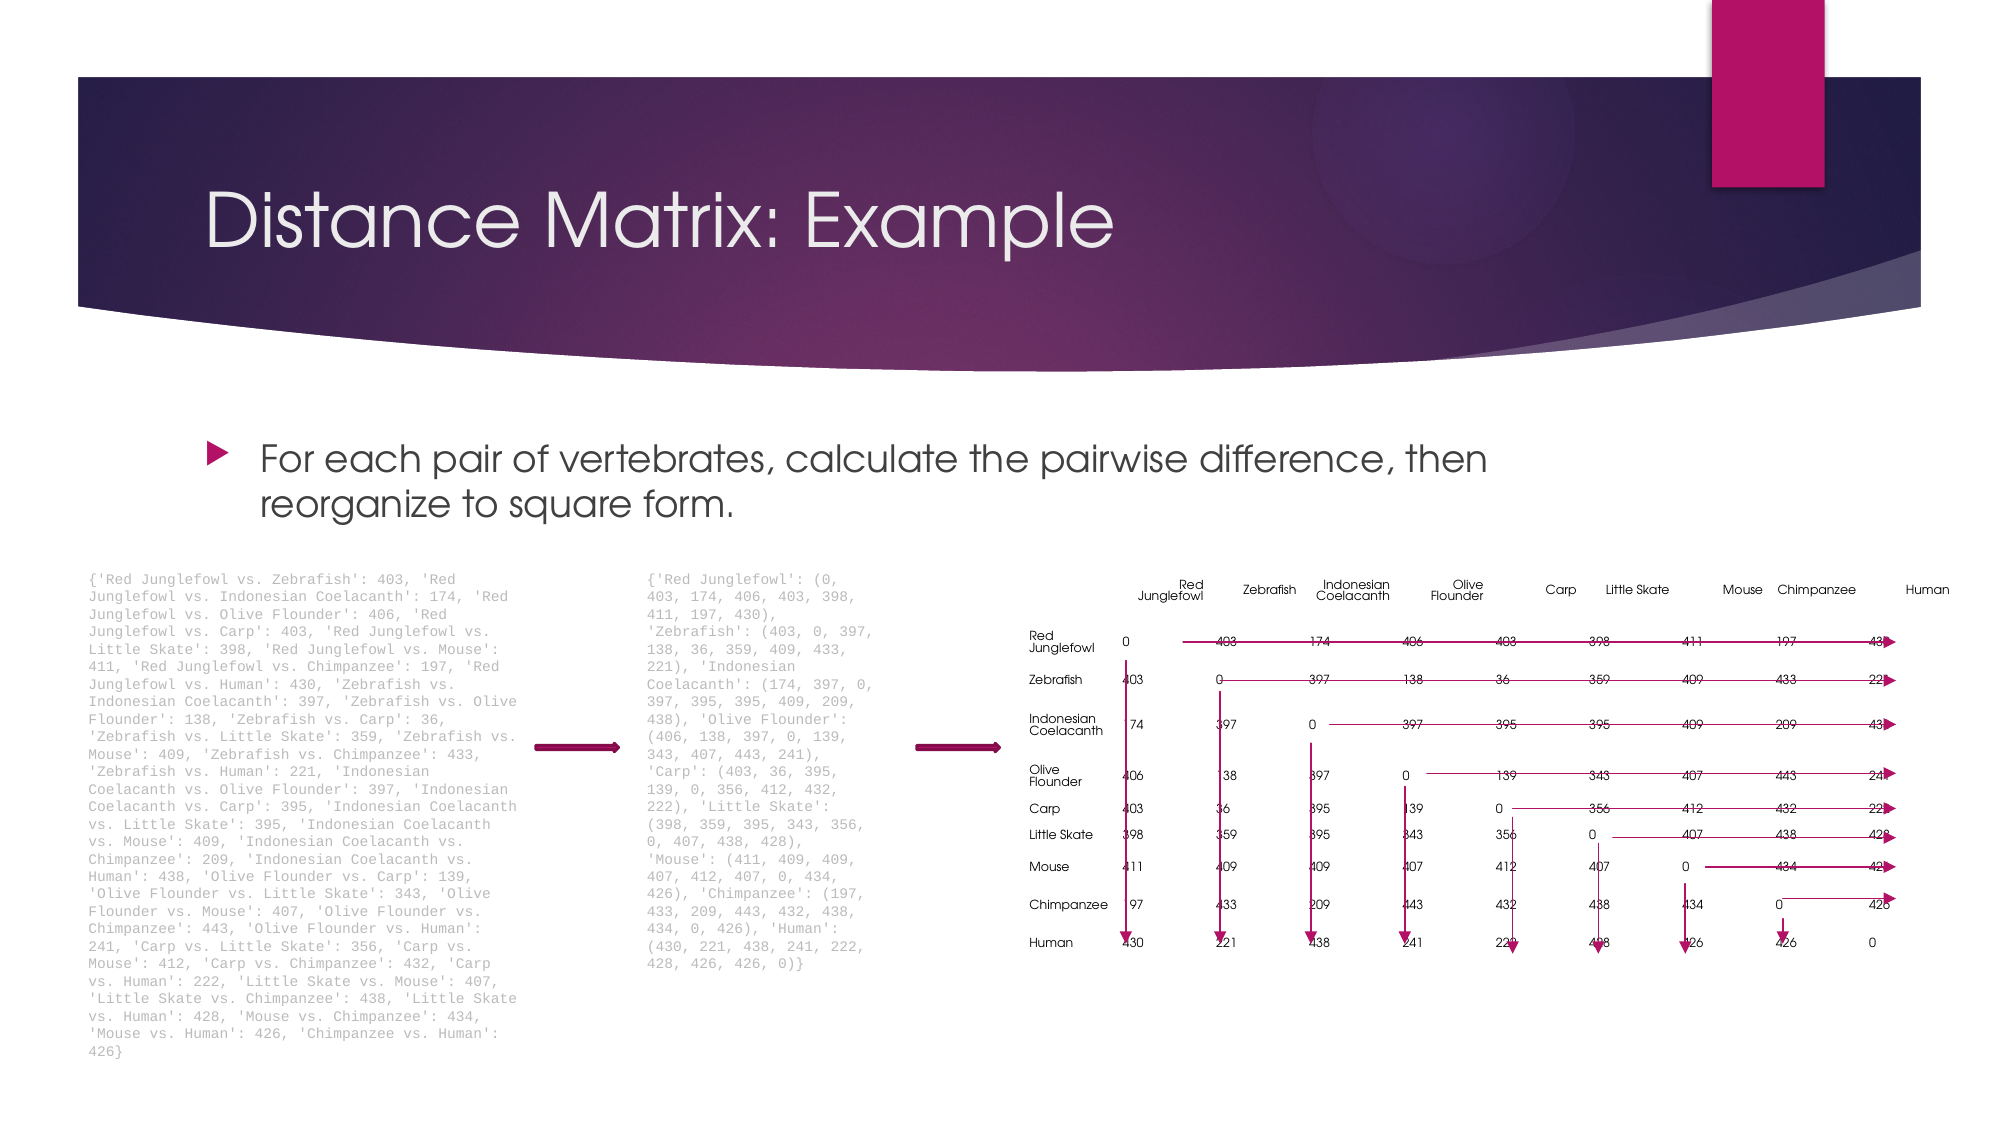

# Distance Matrix: Example
For each pair of vertebrates, calculate the pairwise difference, then reorganize to square form.
{'Red Junglefowl vs. Zebrafish': 403, 'Red Junglefowl vs. Indonesian Coelacanth': 174, 'Red Junglefowl vs. Olive Flounder': 406, 'Red Junglefowl vs. Carp': 403, 'Red Junglefowl vs. Little Skate': 398, 'Red Junglefowl vs. Mouse': 411, 'Red Junglefowl vs. Chimpanzee': 197, 'Red Junglefowl vs. Human': 430, 'Zebrafish vs. Indonesian Coelacanth': 397, 'Zebrafish vs. Olive Flounder': 138, 'Zebrafish vs. Carp': 36, 'Zebrafish vs. Little Skate': 359, 'Zebrafish vs. Mouse': 409, 'Zebrafish vs. Chimpanzee': 433, 'Zebrafish vs. Human': 221, 'Indonesian Coelacanth vs. Olive Flounder': 397, 'Indonesian Coelacanth vs. Carp': 395, 'Indonesian Coelacanth vs. Little Skate': 395, 'Indonesian Coelacanth vs. Mouse': 409, 'Indonesian Coelacanth vs. Chimpanzee': 209, 'Indonesian Coelacanth vs. Human': 438, 'Olive Flounder vs. Carp': 139, 'Olive Flounder vs. Little Skate': 343, 'Olive Flounder vs. Mouse': 407, 'Olive Flounder vs. Chimpanzee': 443, 'Olive Flounder vs. Human': 241, 'Carp vs. Little Skate': 356, 'Carp vs. Mouse': 412, 'Carp vs. Chimpanzee': 432, 'Carp vs. Human': 222, 'Little Skate vs. Mouse': 407, 'Little Skate vs. Chimpanzee': 438, 'Little Skate vs. Human': 428, 'Mouse vs. Chimpanzee': 434, 'Mouse vs. Human': 426, 'Chimpanzee vs. Human': 426}
{'Red Junglefowl': (0, 403, 174, 406, 403, 398, 411, 197, 430), 'Zebrafish': (403, 0, 397, 138, 36, 359, 409, 433, 221), 'Indonesian Coelacanth': (174, 397, 0, 397, 395, 395, 409, 209, 438), 'Olive Flounder': (406, 138, 397, 0, 139, 343, 407, 443, 241), 'Carp': (403, 36, 395, 139, 0, 356, 412, 432, 222), 'Little Skate': (398, 359, 395, 343, 356, 0, 407, 438, 428), 'Mouse': (411, 409, 409, 407, 412, 407, 0, 434, 426), 'Chimpanzee': (197, 433, 209, 443, 432, 438, 434, 0, 426), 'Human': (430, 221, 438, 241, 222, 428, 426, 426, 0)}
|  | Red Junglefowl | Zebrafish | Indonesian Coelacanth | Olive Flounder | Carp | Little Skate | Mouse | Chimpanzee | Human |
| --- | --- | --- | --- | --- | --- | --- | --- | --- | --- |
| Red Junglefowl | 0 | 403 | 174 | 406 | 403 | 398 | 411 | 197 | 430 |
| Zebrafish | 403 | 0 | 397 | 138 | 36 | 359 | 409 | 433 | 221 |
| Indonesian Coelacanth | 174 | 397 | 0 | 397 | 395 | 395 | 409 | 209 | 438 |
| Olive Flounder | 406 | 138 | 397 | 0 | 139 | 343 | 407 | 443 | 241 |
| Carp | 403 | 36 | 395 | 139 | 0 | 356 | 412 | 432 | 222 |
| Little Skate | 398 | 359 | 395 | 343 | 356 | 0 | 407 | 438 | 428 |
| Mouse | 411 | 409 | 409 | 407 | 412 | 407 | 0 | 434 | 426 |
| Chimpanzee | 197 | 433 | 209 | 443 | 432 | 438 | 434 | 0 | 426 |
| Human | 430 | 221 | 438 | 241 | 222 | 428 | 426 | 426 | 0 |